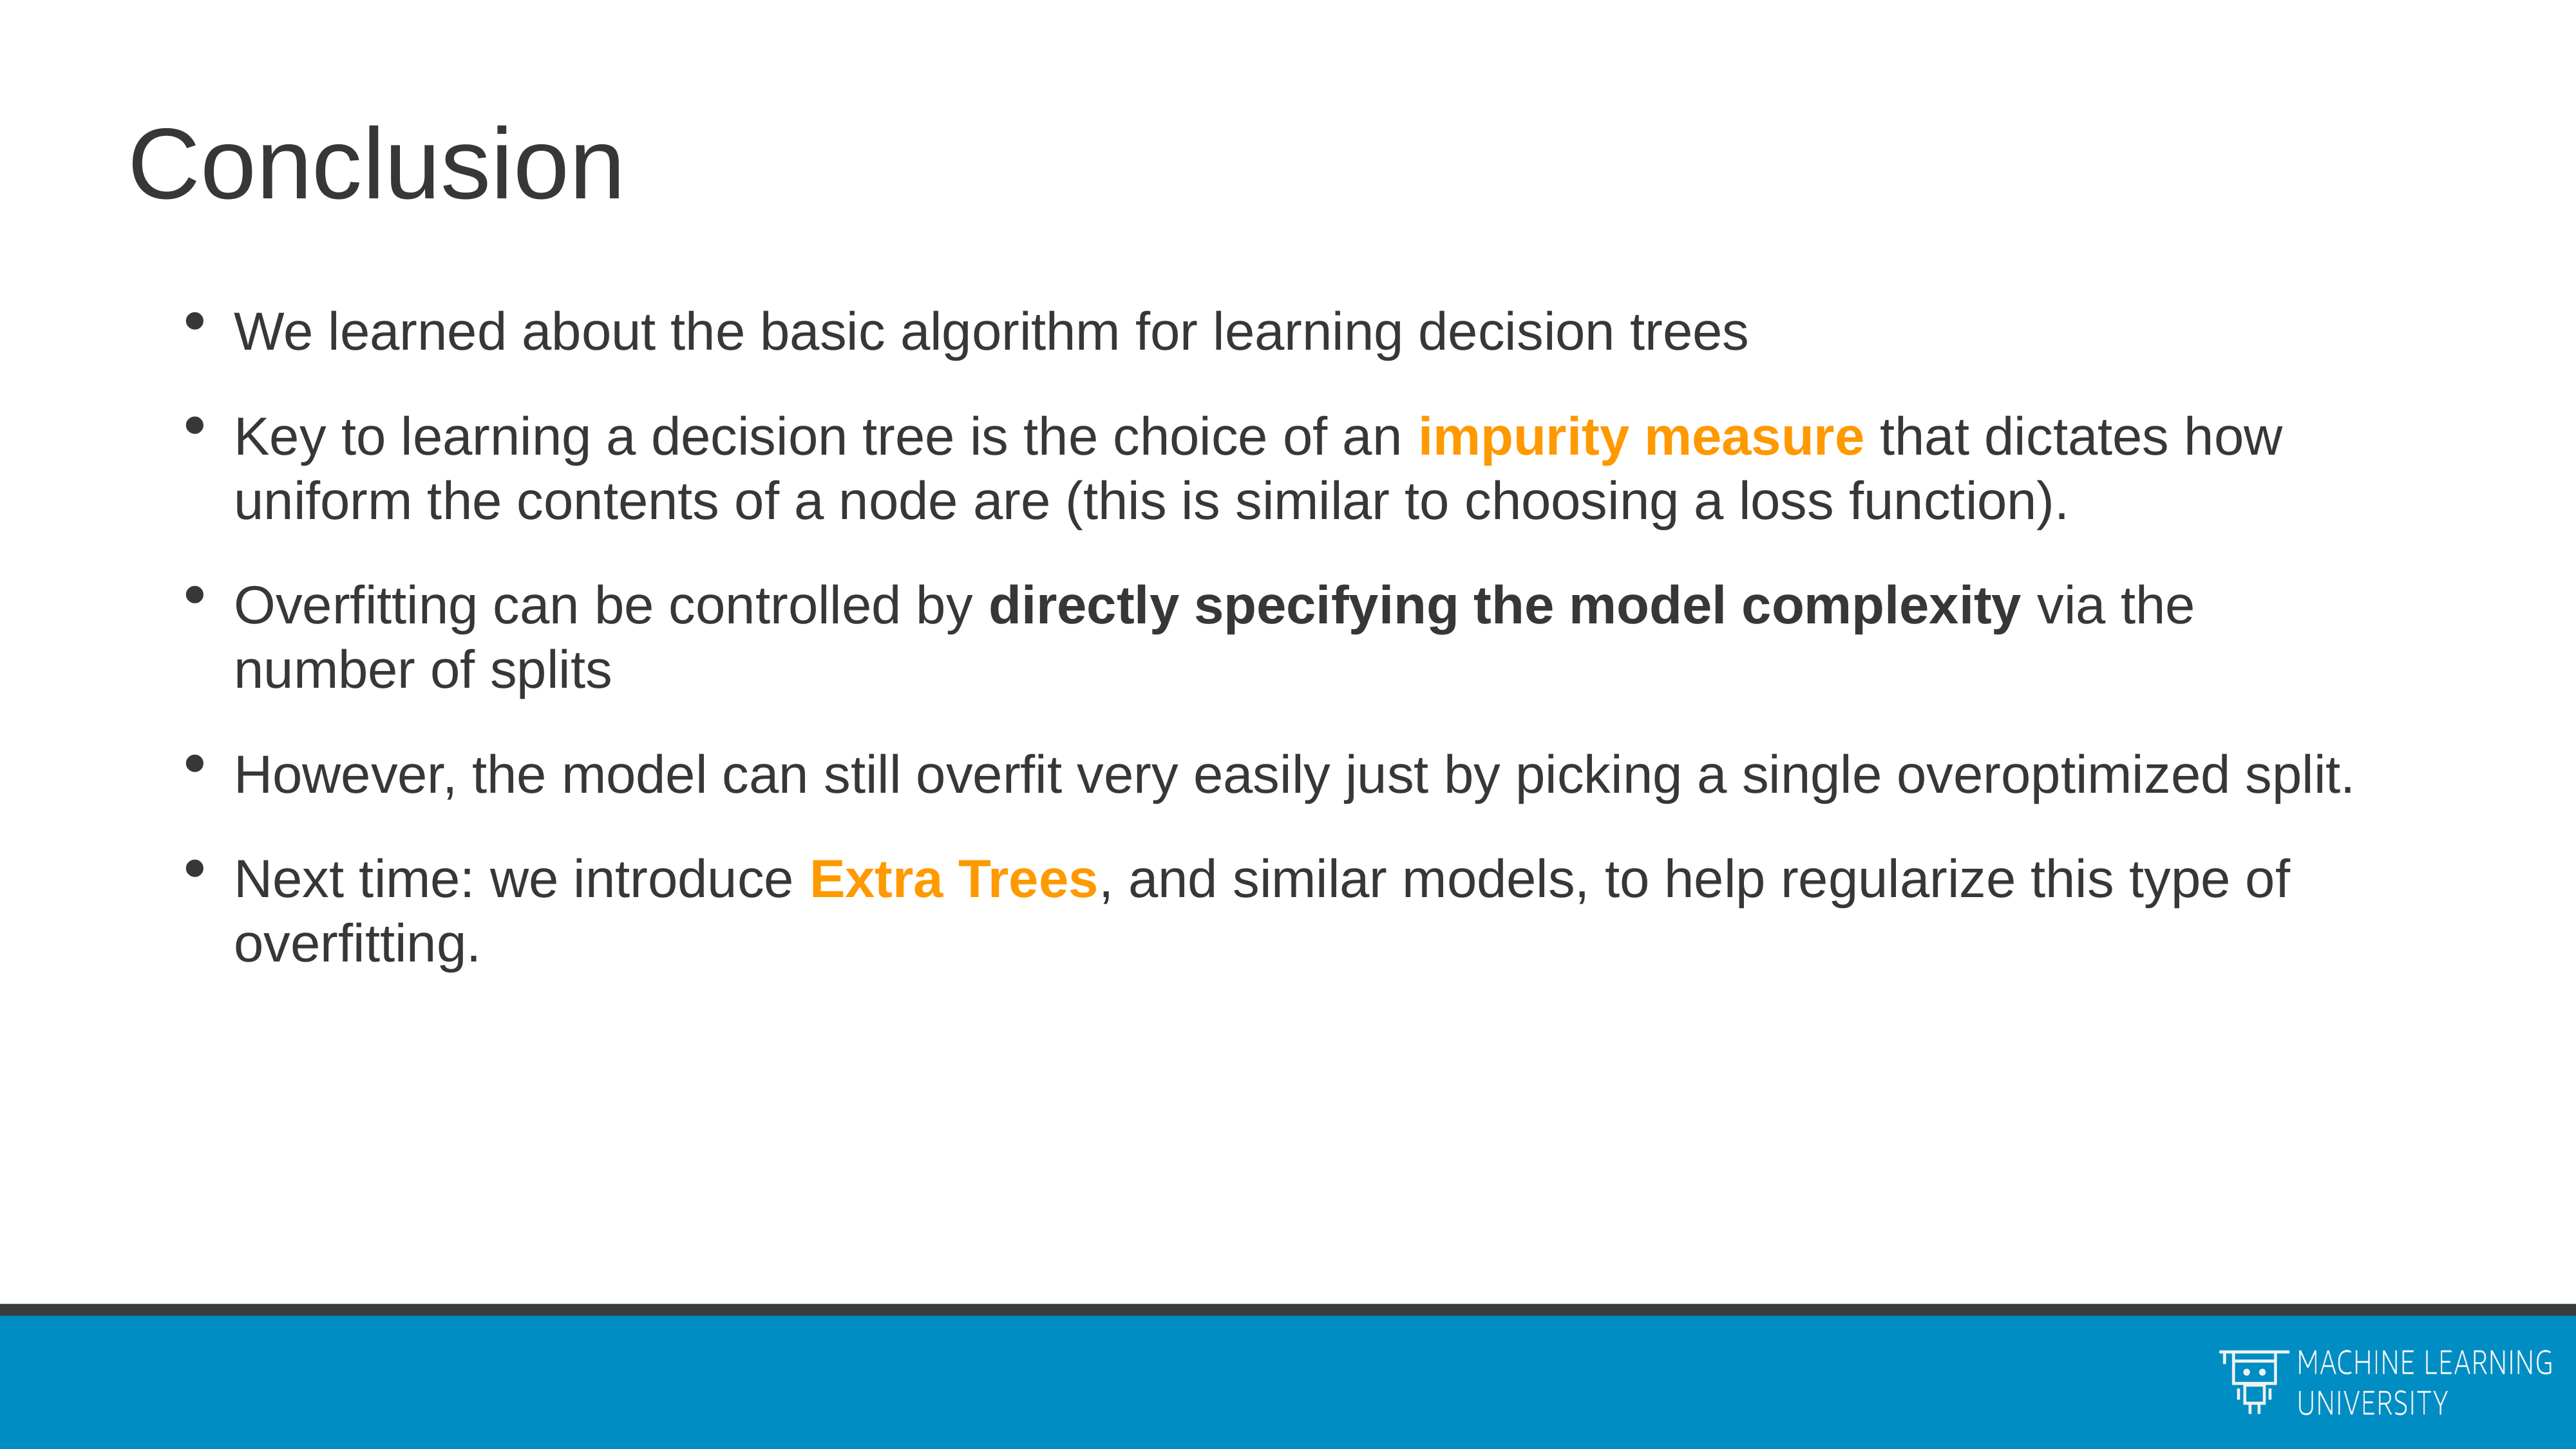

# Conclusion
We learned about the basic algorithm for learning decision trees
Key to learning a decision tree is the choice of an impurity measure that dictates how uniform the contents of a node are (this is similar to choosing a loss function).
Overfitting can be controlled by directly specifying the model complexity via the number of splits
However, the model can still overfit very easily just by picking a single overoptimized split.
Next time: we introduce Extra Trees, and similar models, to help regularize this type of overfitting.